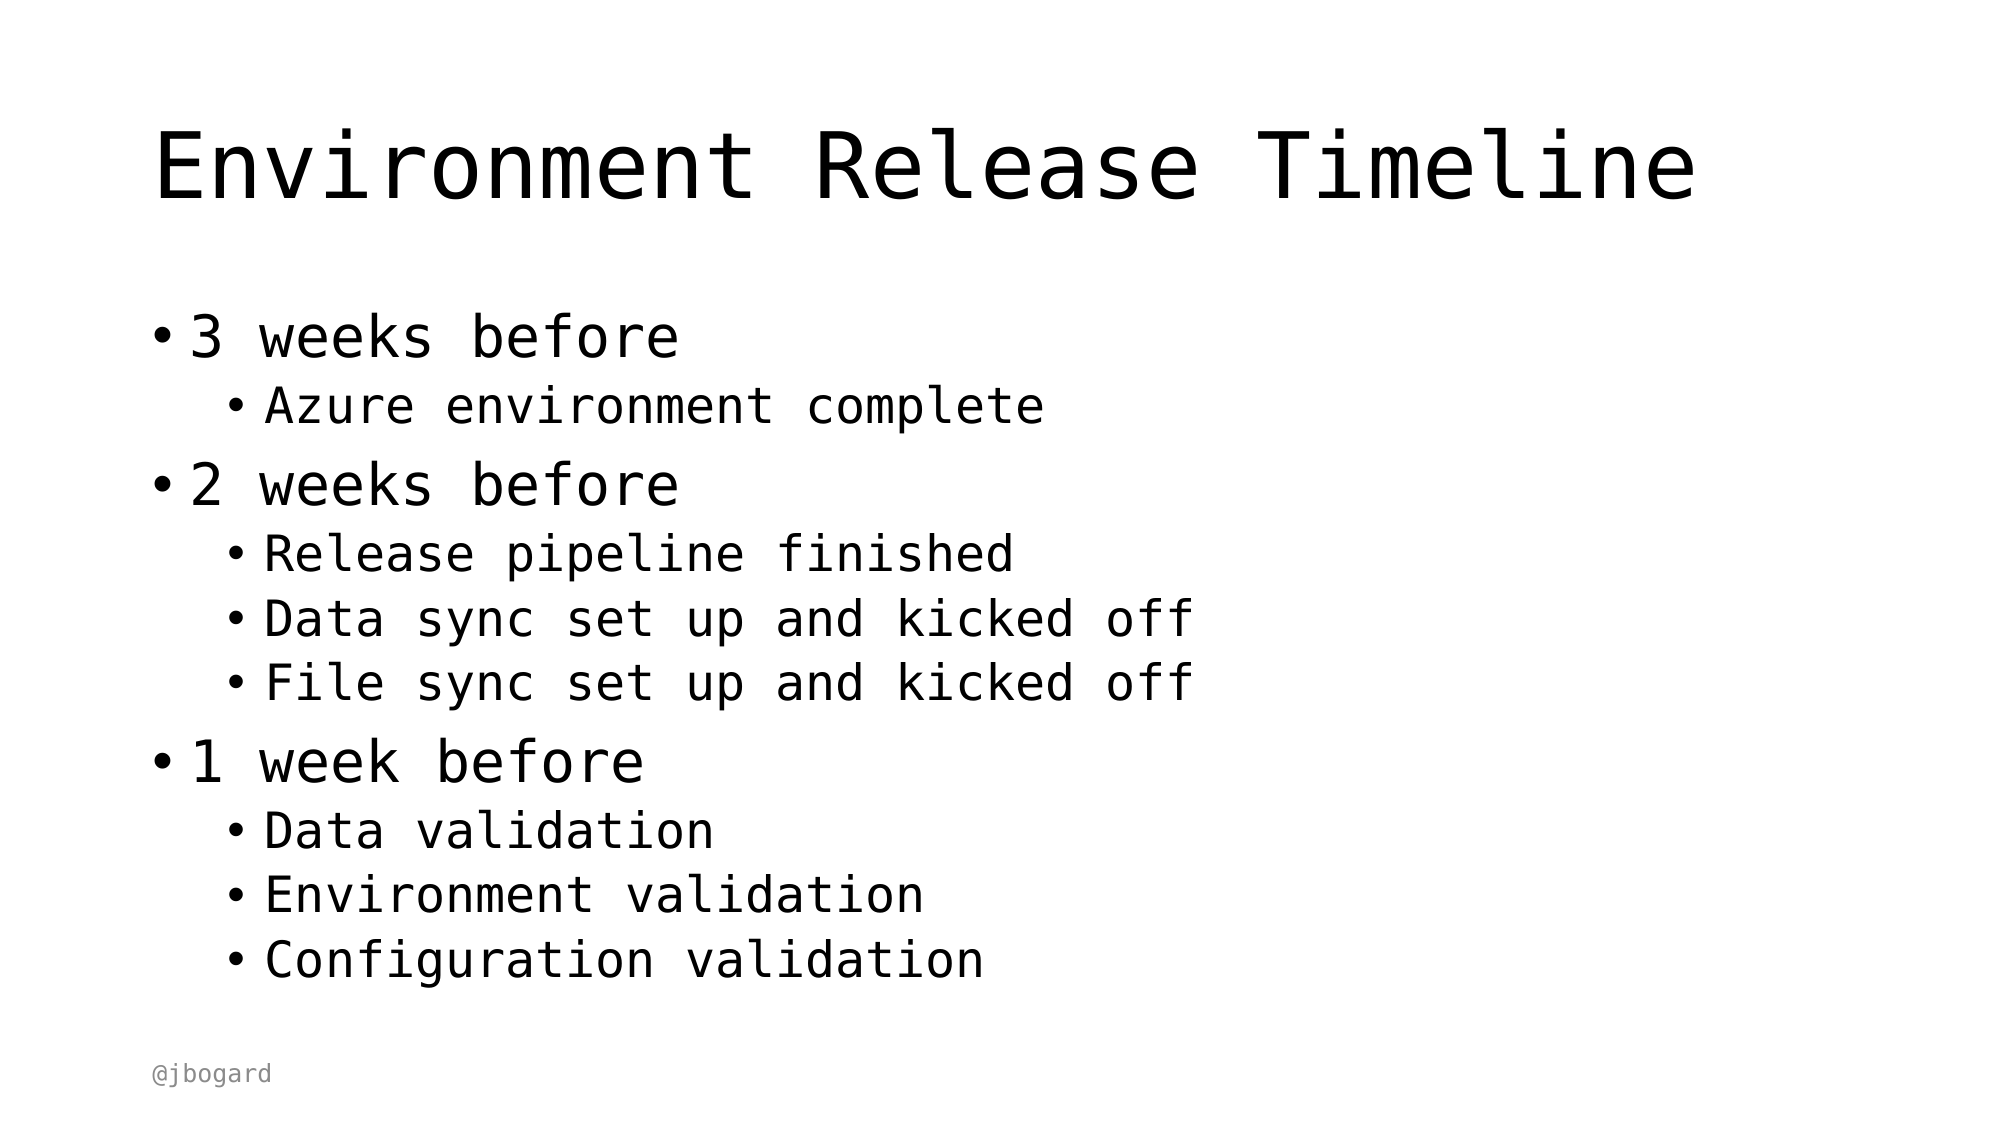

# Environment Release Timeline
3 weeks before
Azure environment complete
2 weeks before
Release pipeline finished
Data sync set up and kicked off
File sync set up and kicked off
1 week before
Data validation
Environment validation
Configuration validation

@jbogard